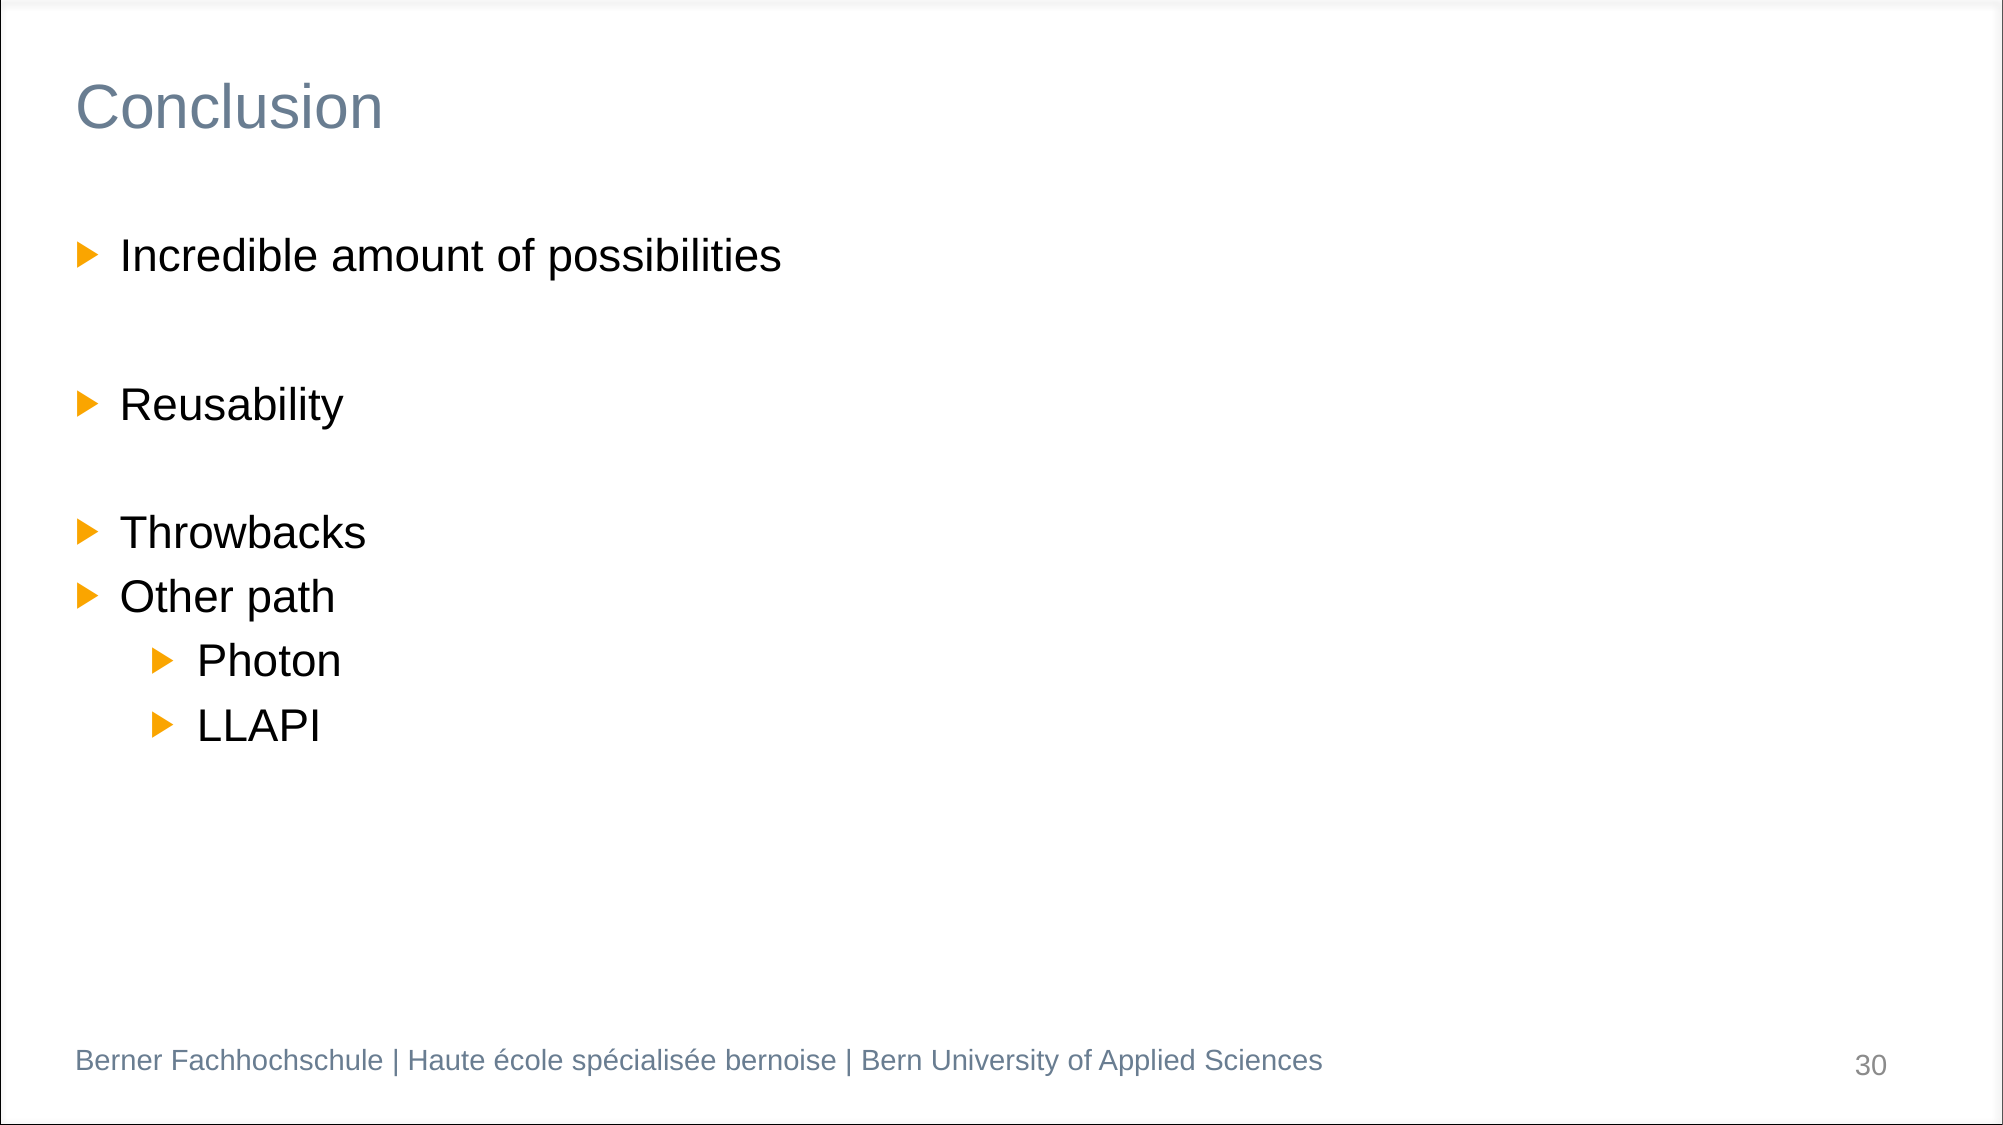

# Conclusion
Incredible amount of possibilities

Reusability

Throwbacks
Other path
Photon
LLAPI
30